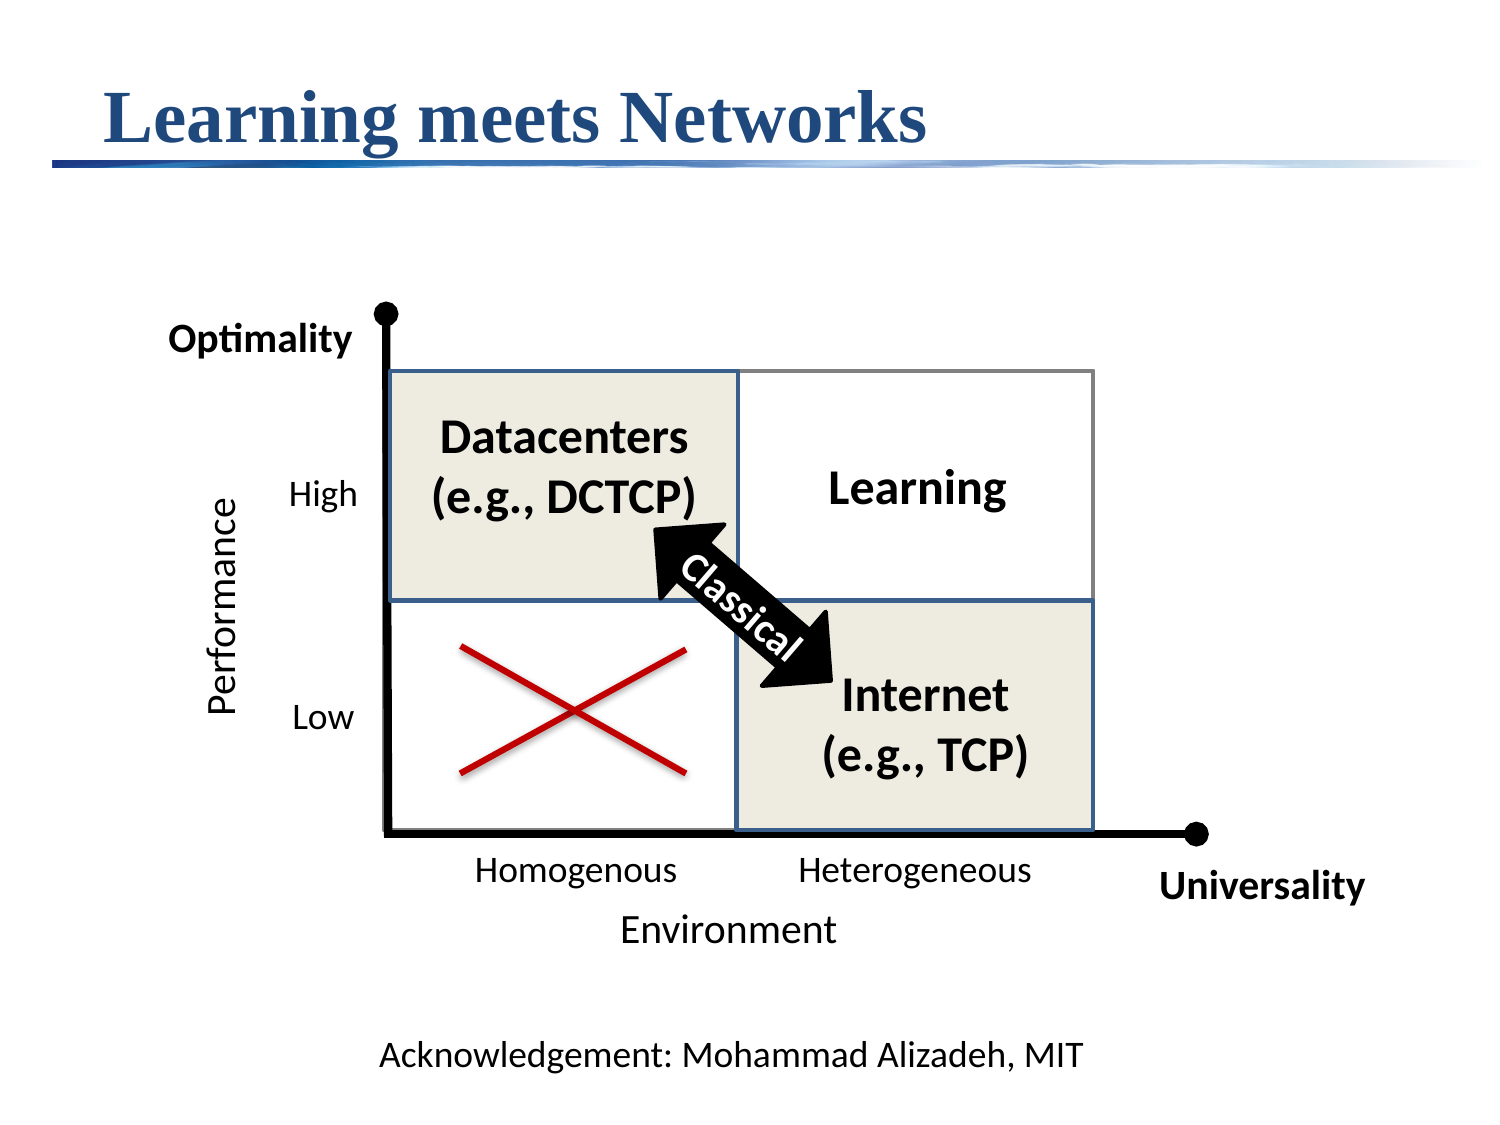

# Learning meets Networks
Optimality

Heterogeneous
Homogenous
Universality

Classical

Learning
Datacenters
(e.g., DCTCP)
High
Performance
Internet
(e.g., TCP)
Low
Environment
Acknowledgement: Mohammad Alizadeh, MIT